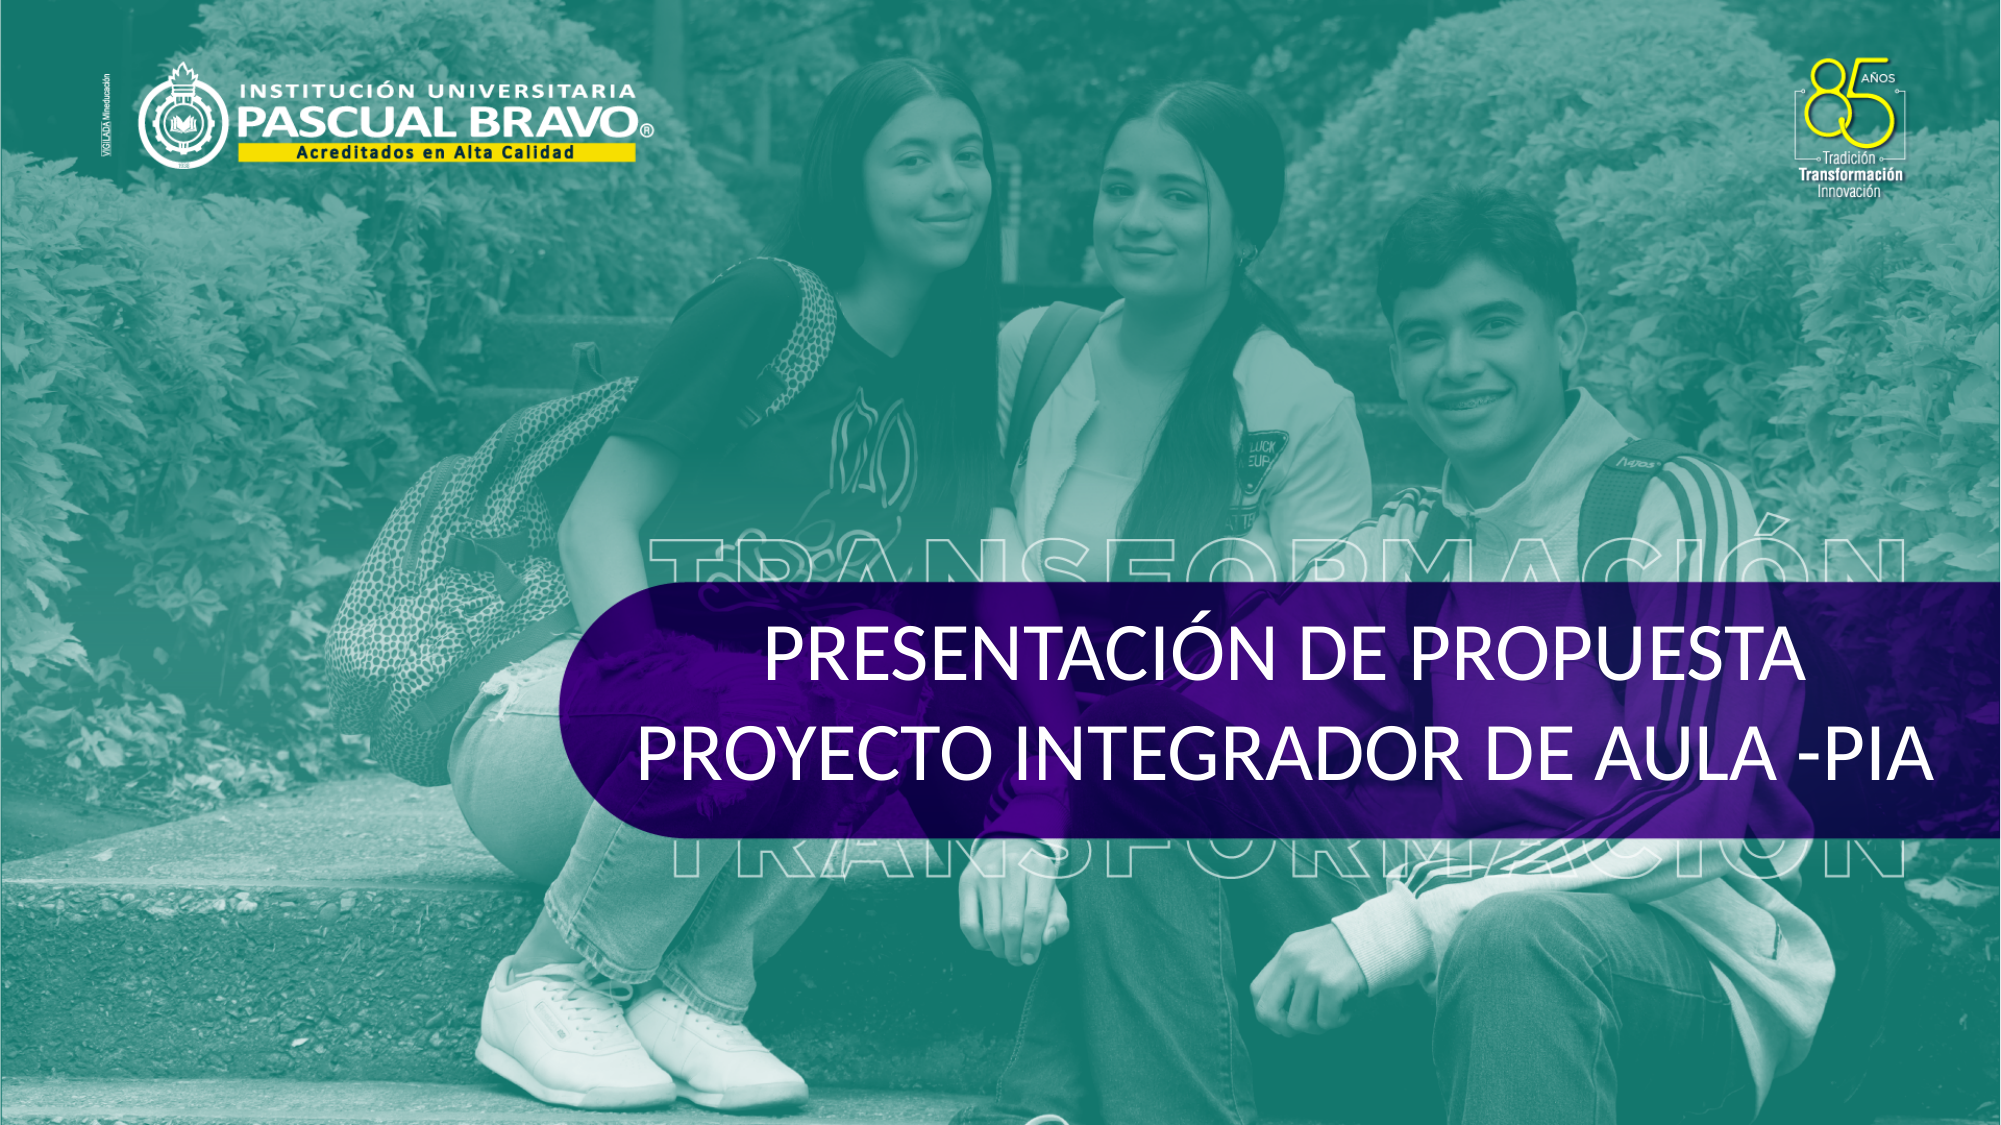

PRESENTACIÓN DE PROPUESTA PROYECTO INTEGRADOR DE AULA -PIA